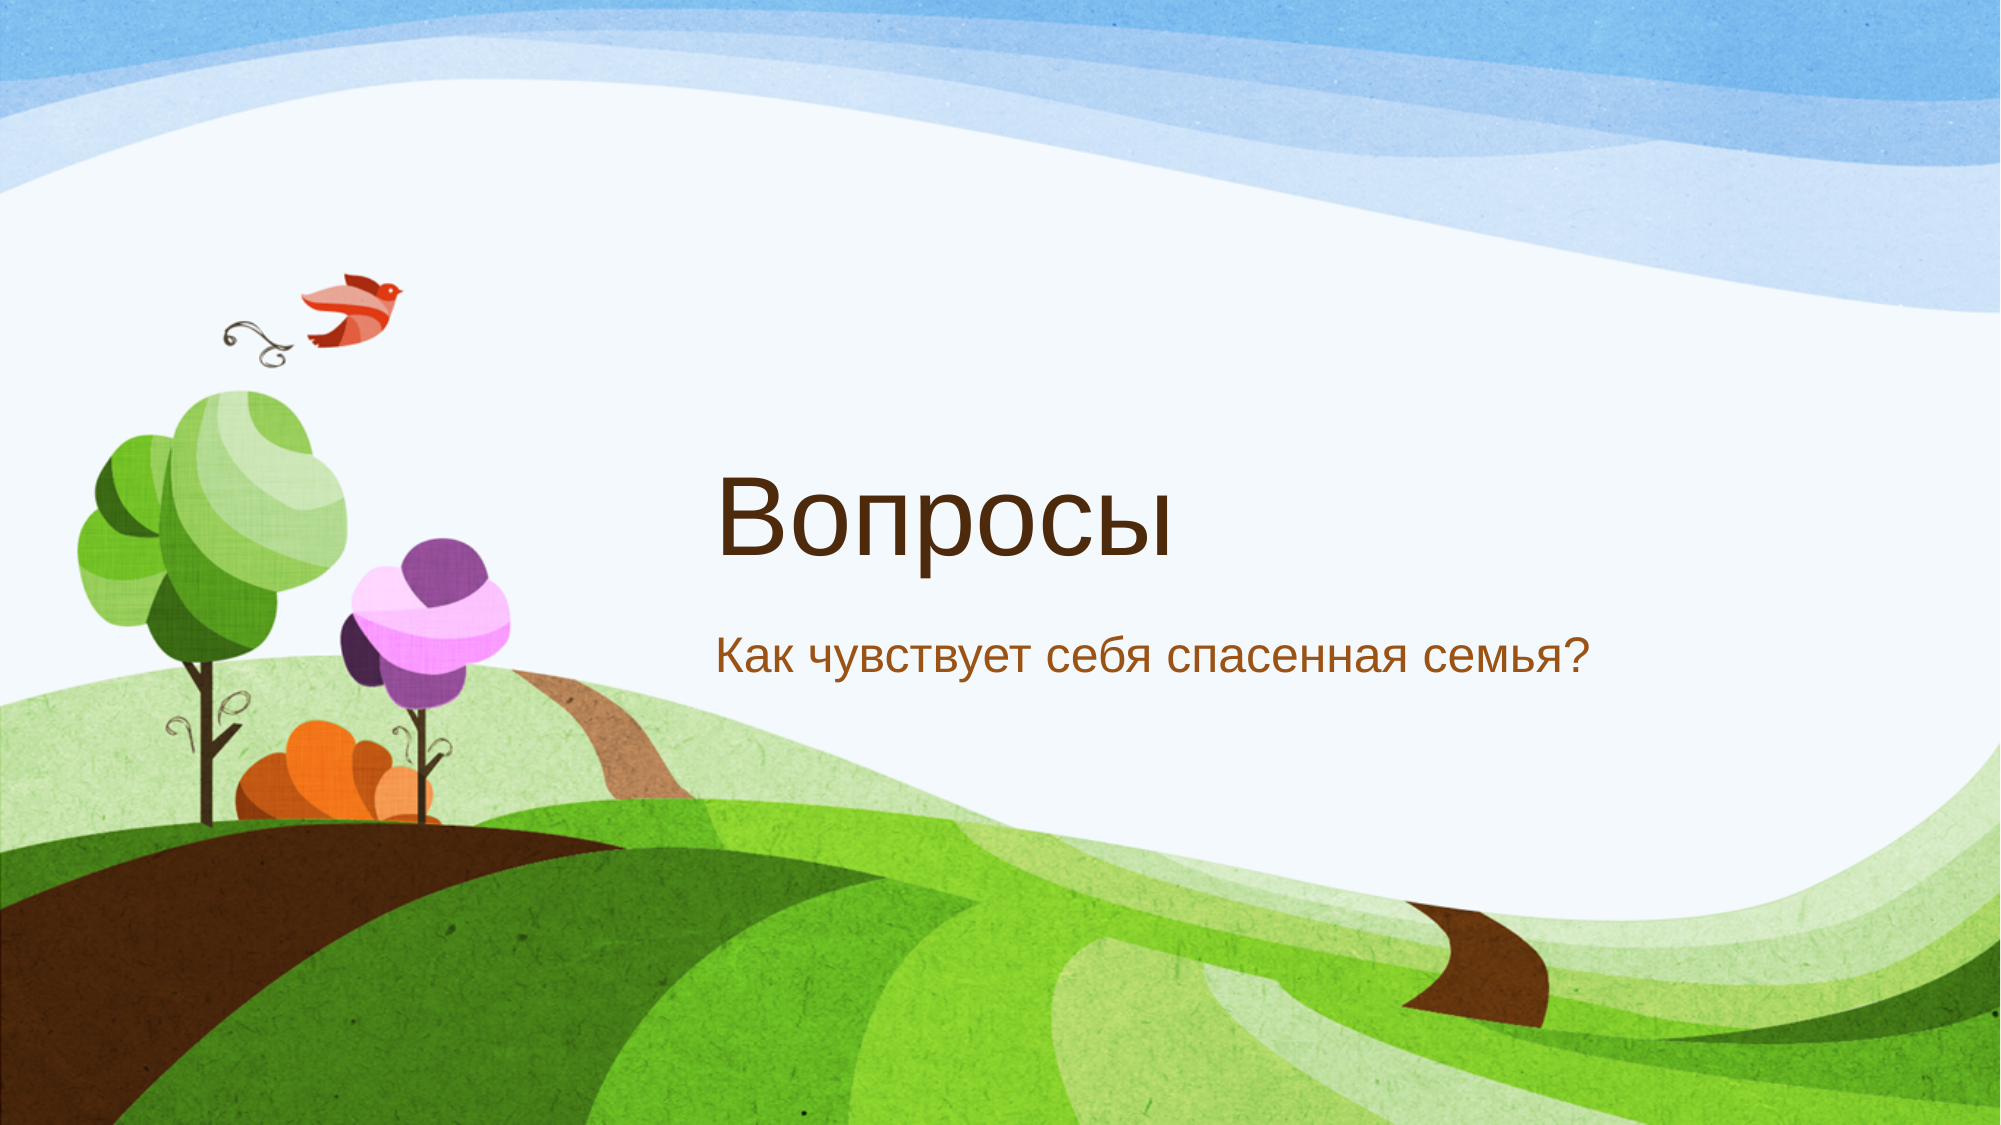

# Вопросы
Как чувствует себя спасенная семья?